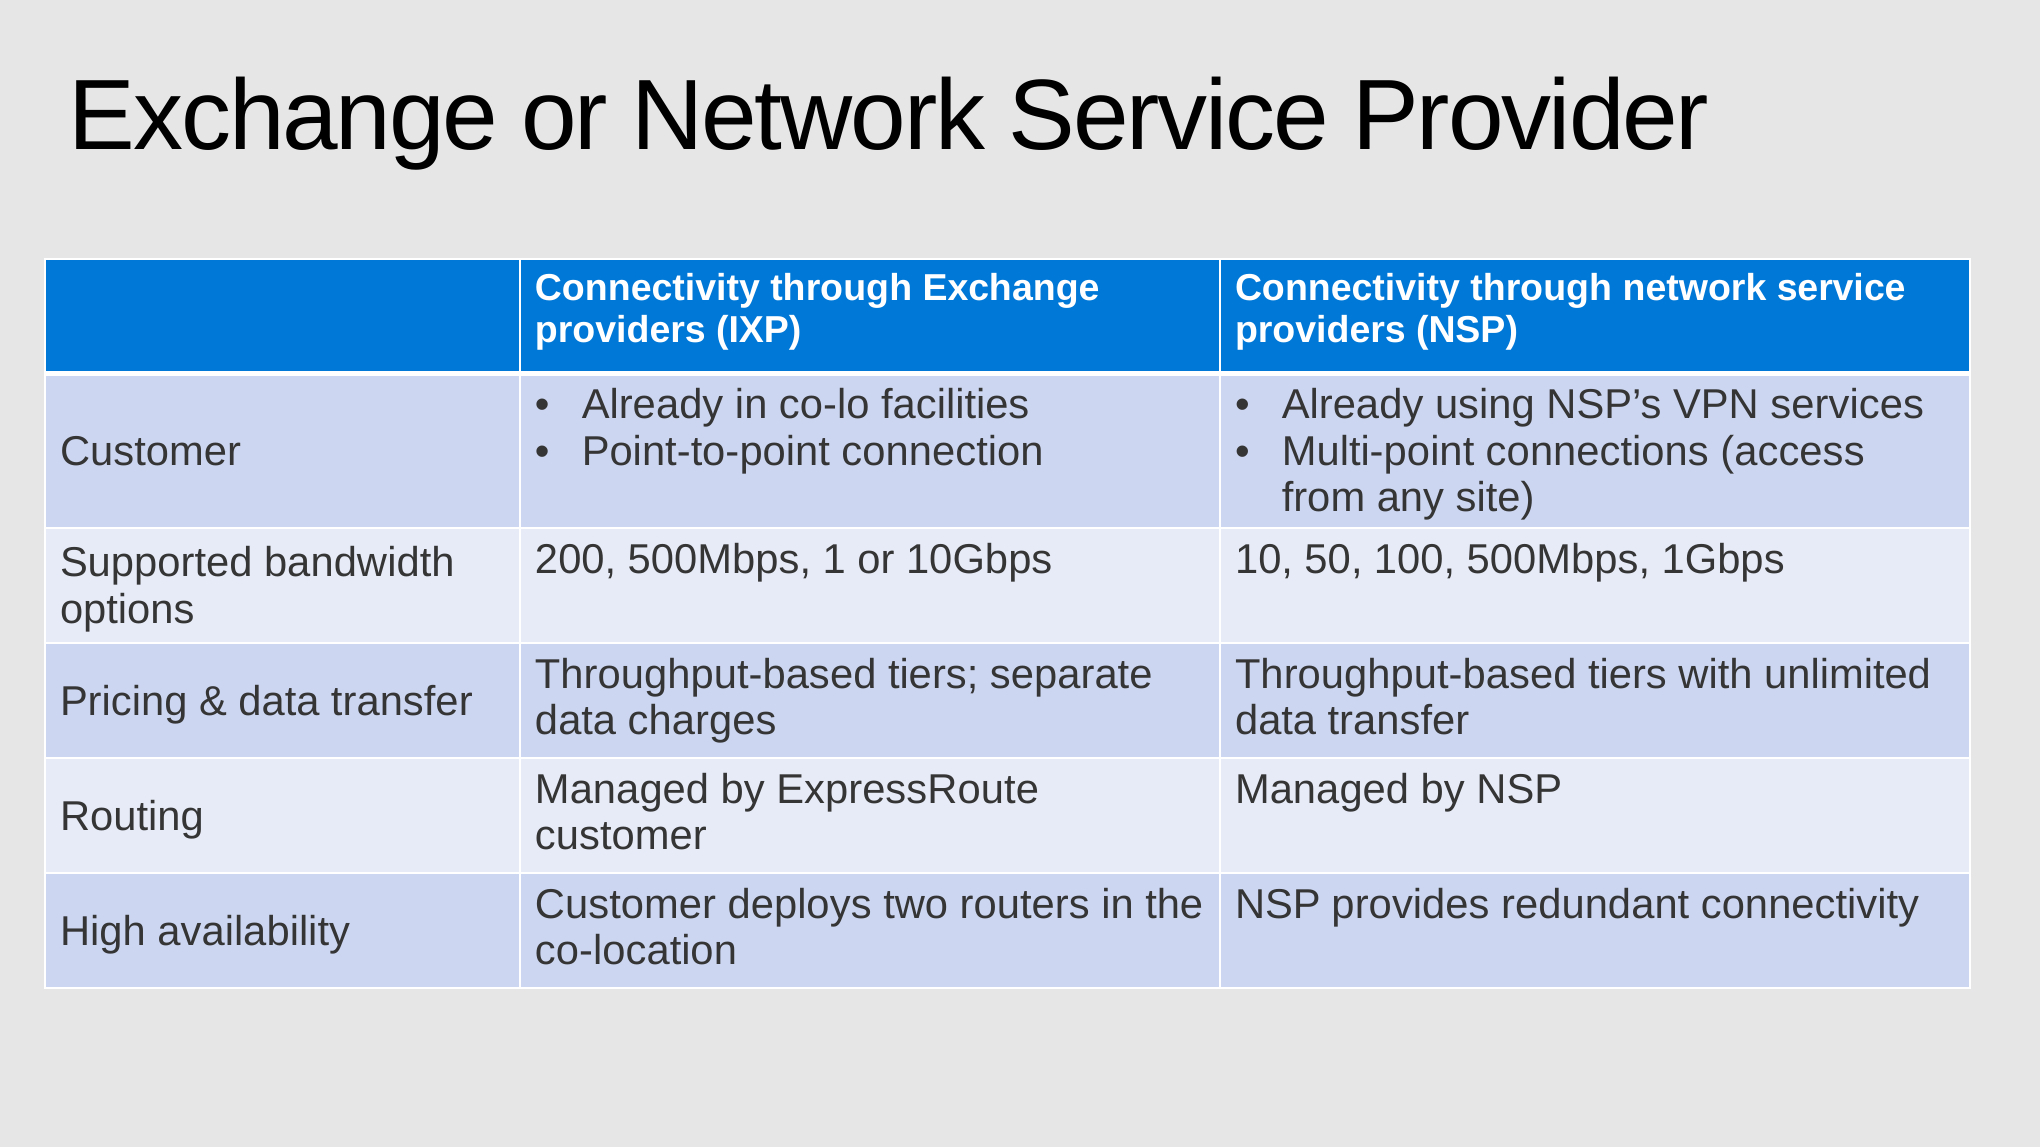

# Exchange or Network Service Provider
|  | Connectivity through Exchange providers (IXP) | Connectivity through network service providers (NSP) |
| --- | --- | --- |
| Customer | Already in co-lo facilities Point-to-point connection | Already using NSP’s VPN services Multi-point connections (access from any site) |
| Supported bandwidth options | 200, 500Mbps, 1 or 10Gbps | 10, 50, 100, 500Mbps, 1Gbps |
| Pricing & data transfer | Throughput-based tiers; separate data charges | Throughput-based tiers with unlimited data transfer |
| Routing | Managed by ExpressRoute customer | Managed by NSP |
| High availability | Customer deploys two routers in the co-location | NSP provides redundant connectivity |